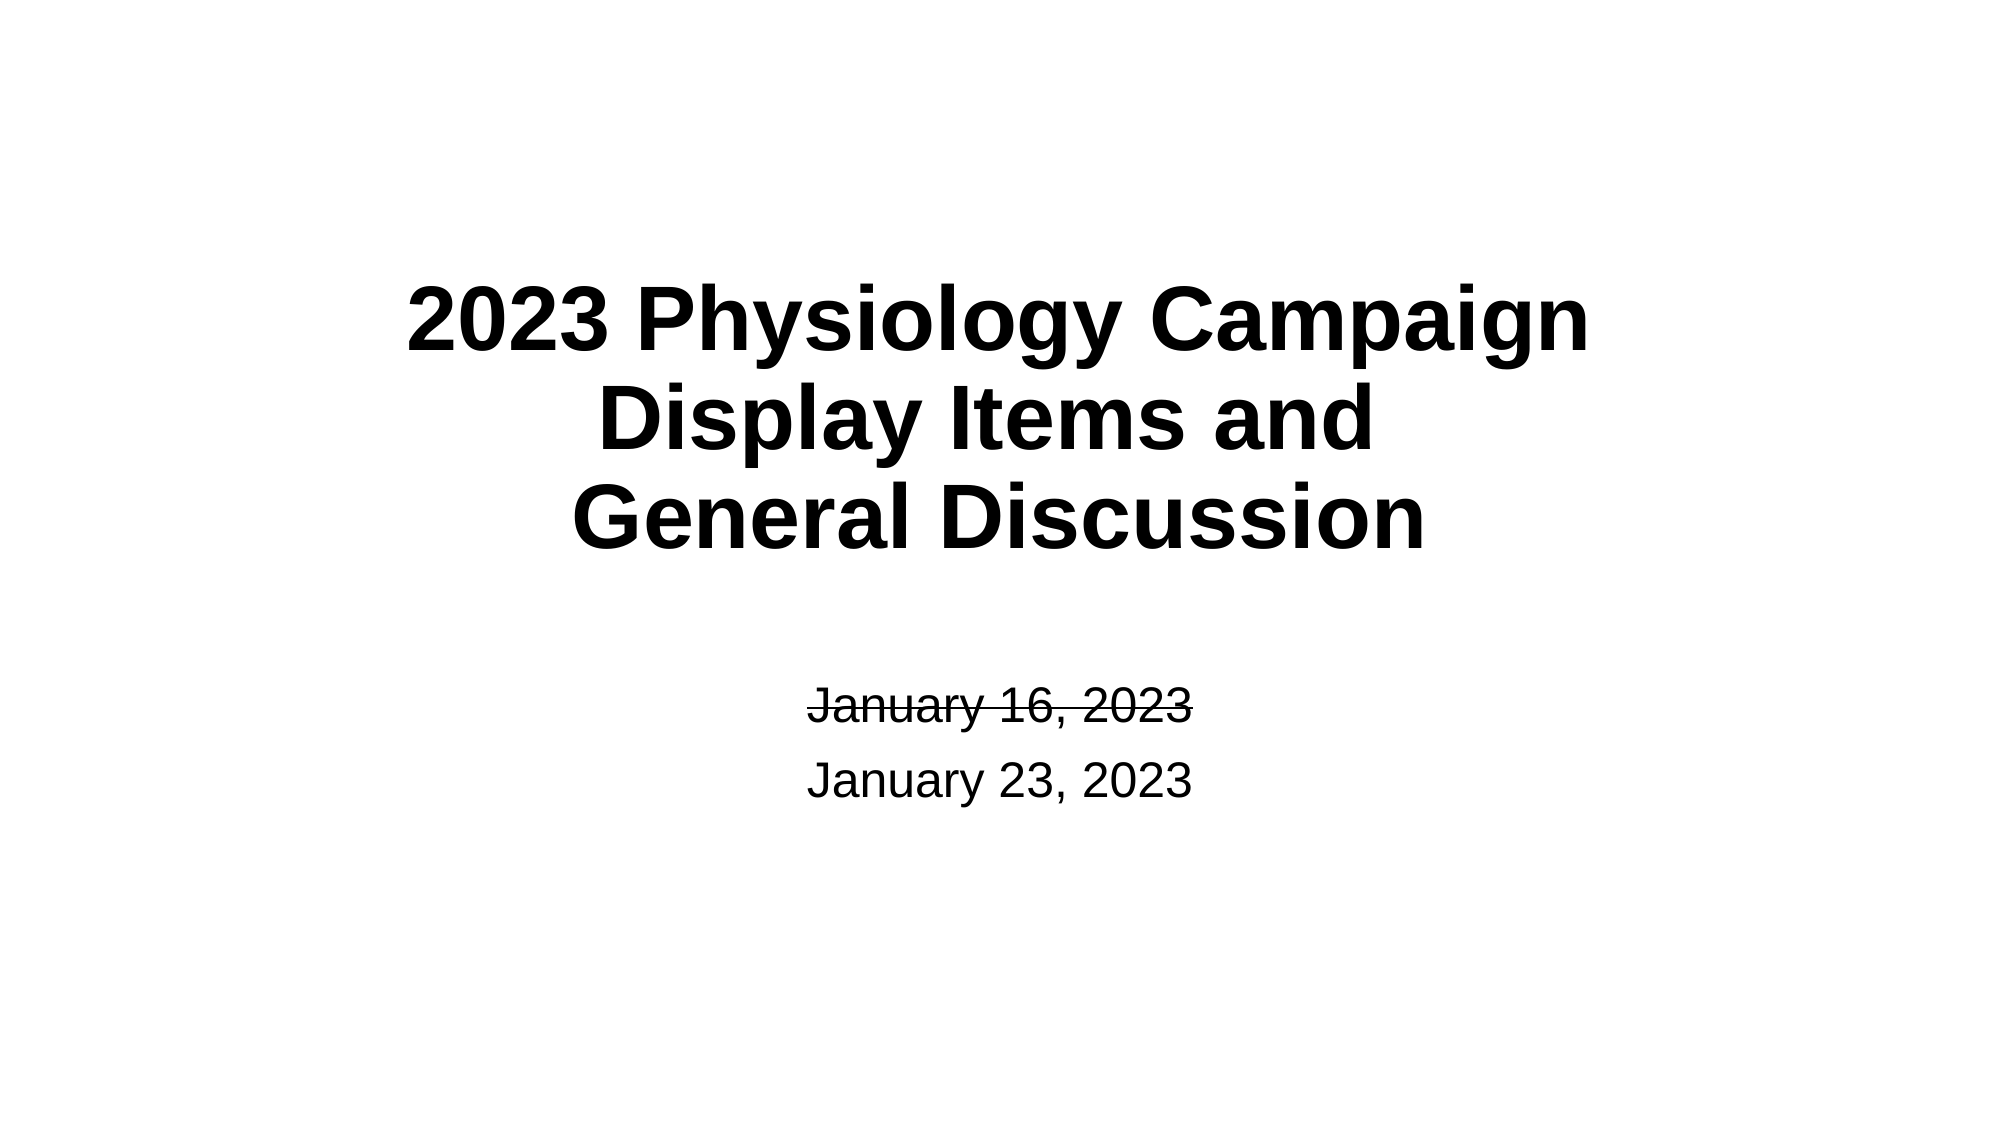

# 2023 Physiology Campaign Display Items and General Discussion

January 16, 2023
January 23, 2023